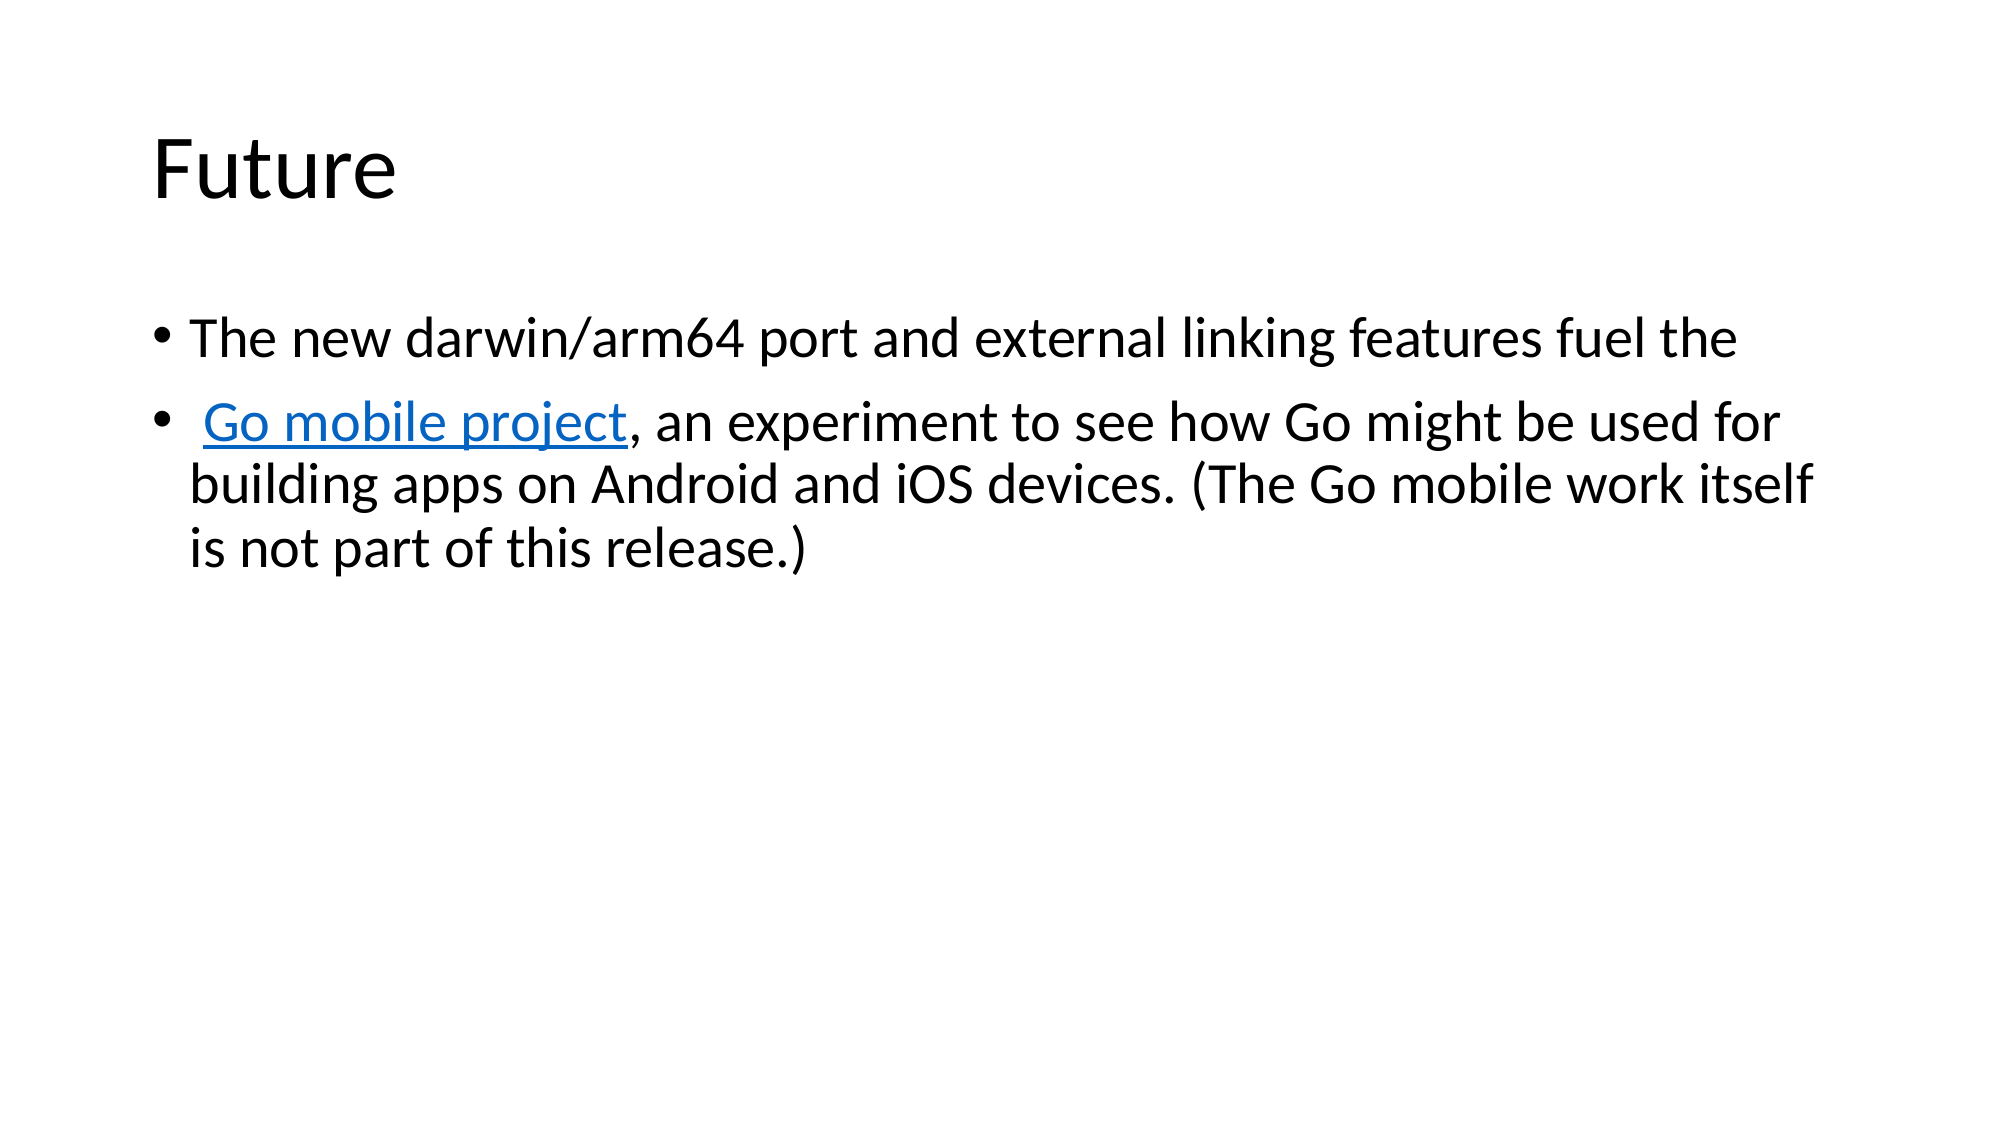

# Future
The new darwin/arm64 port and external linking features fuel the
 Go mobile project, an experiment to see how Go might be used for building apps on Android and iOS devices. (The Go mobile work itself is not part of this release.)